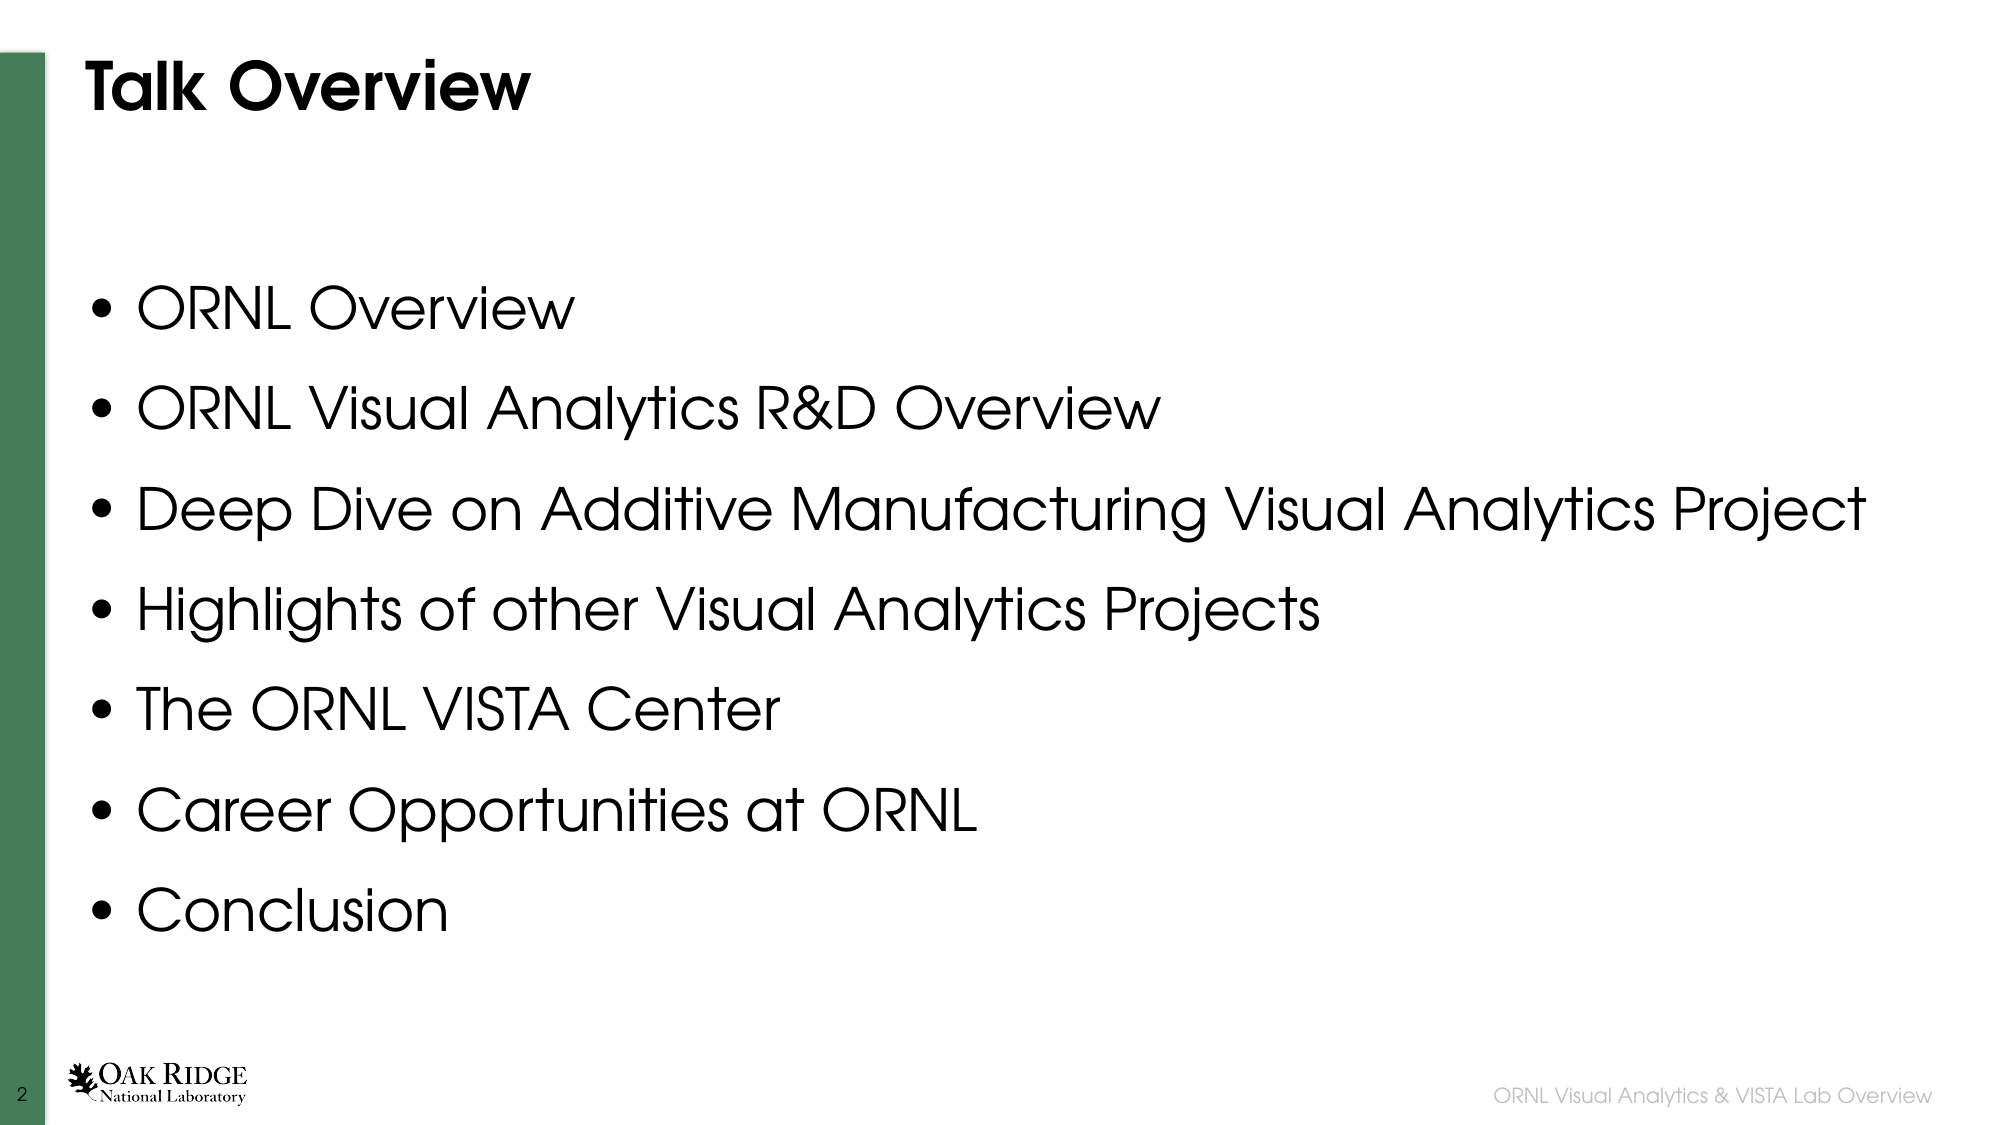

# Talk Overview
ORNL Overview
ORNL Visual Analytics R&D Overview
Deep Dive on Additive Manufacturing Visual Analytics Project
Highlights of other Visual Analytics Projects
The ORNL VISTA Center
Career Opportunities at ORNL
Conclusion